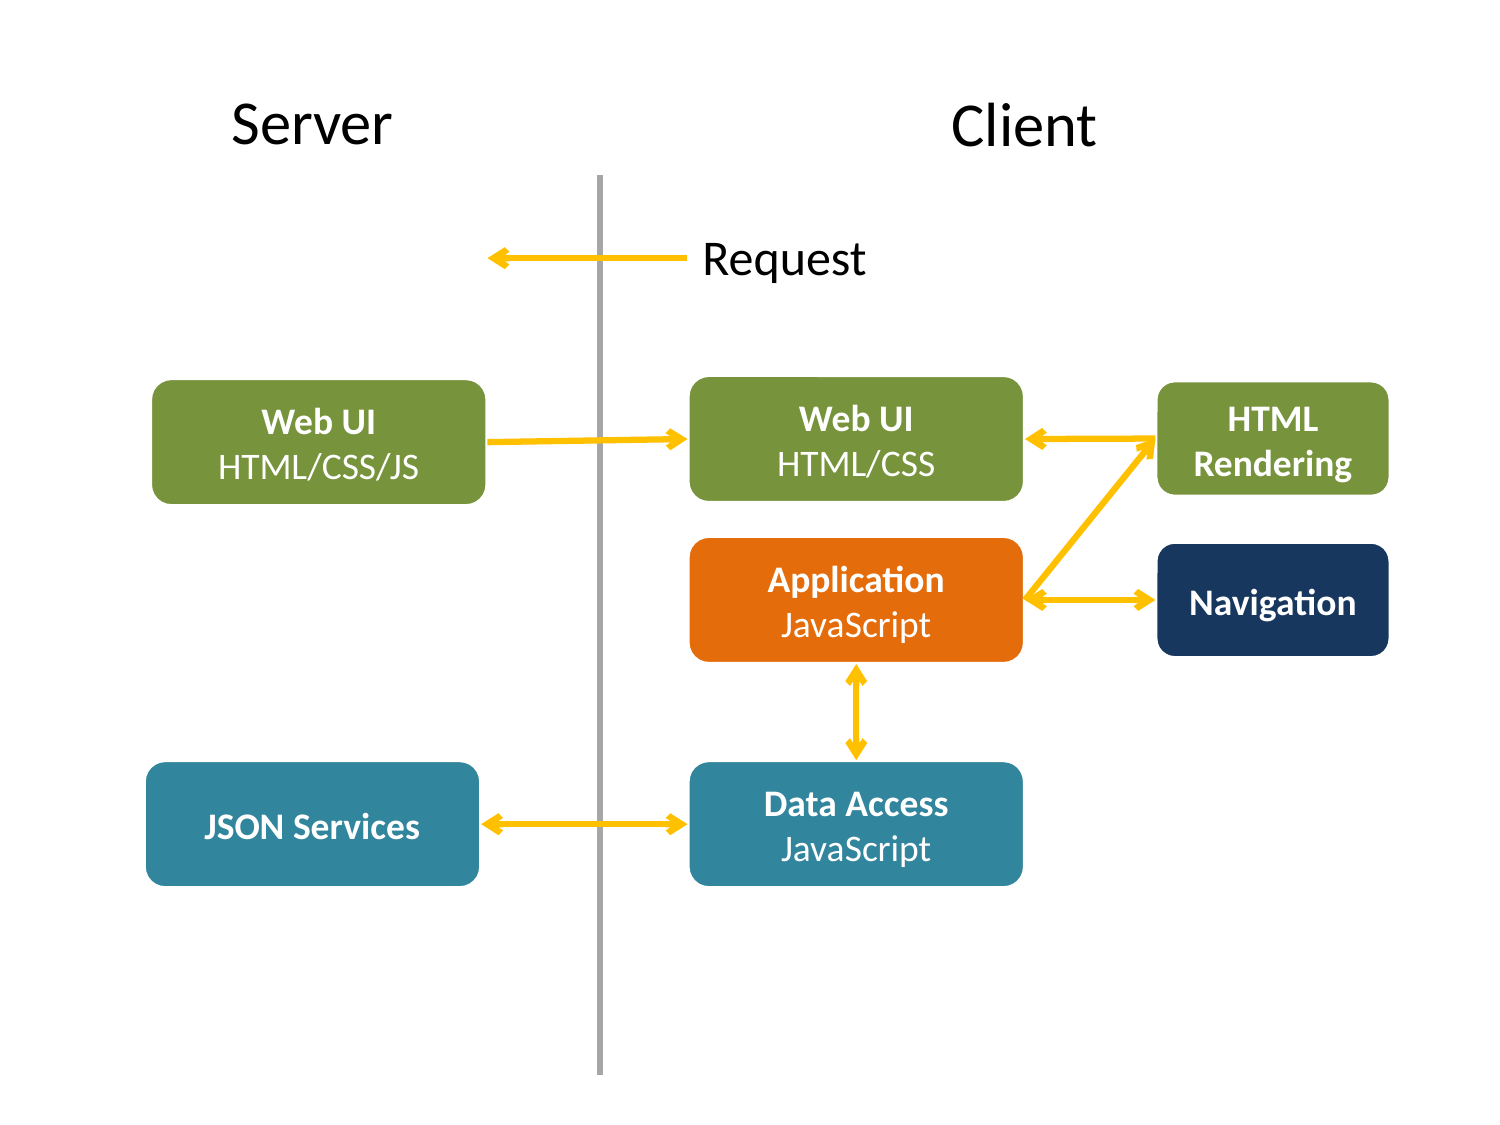

Server
Client
Request
Web UI
HTML/CSS
Web UI
HTML/CSS/JS
HTML Rendering
Application
JavaScript
Navigation
JSON Services
Data Access
JavaScript